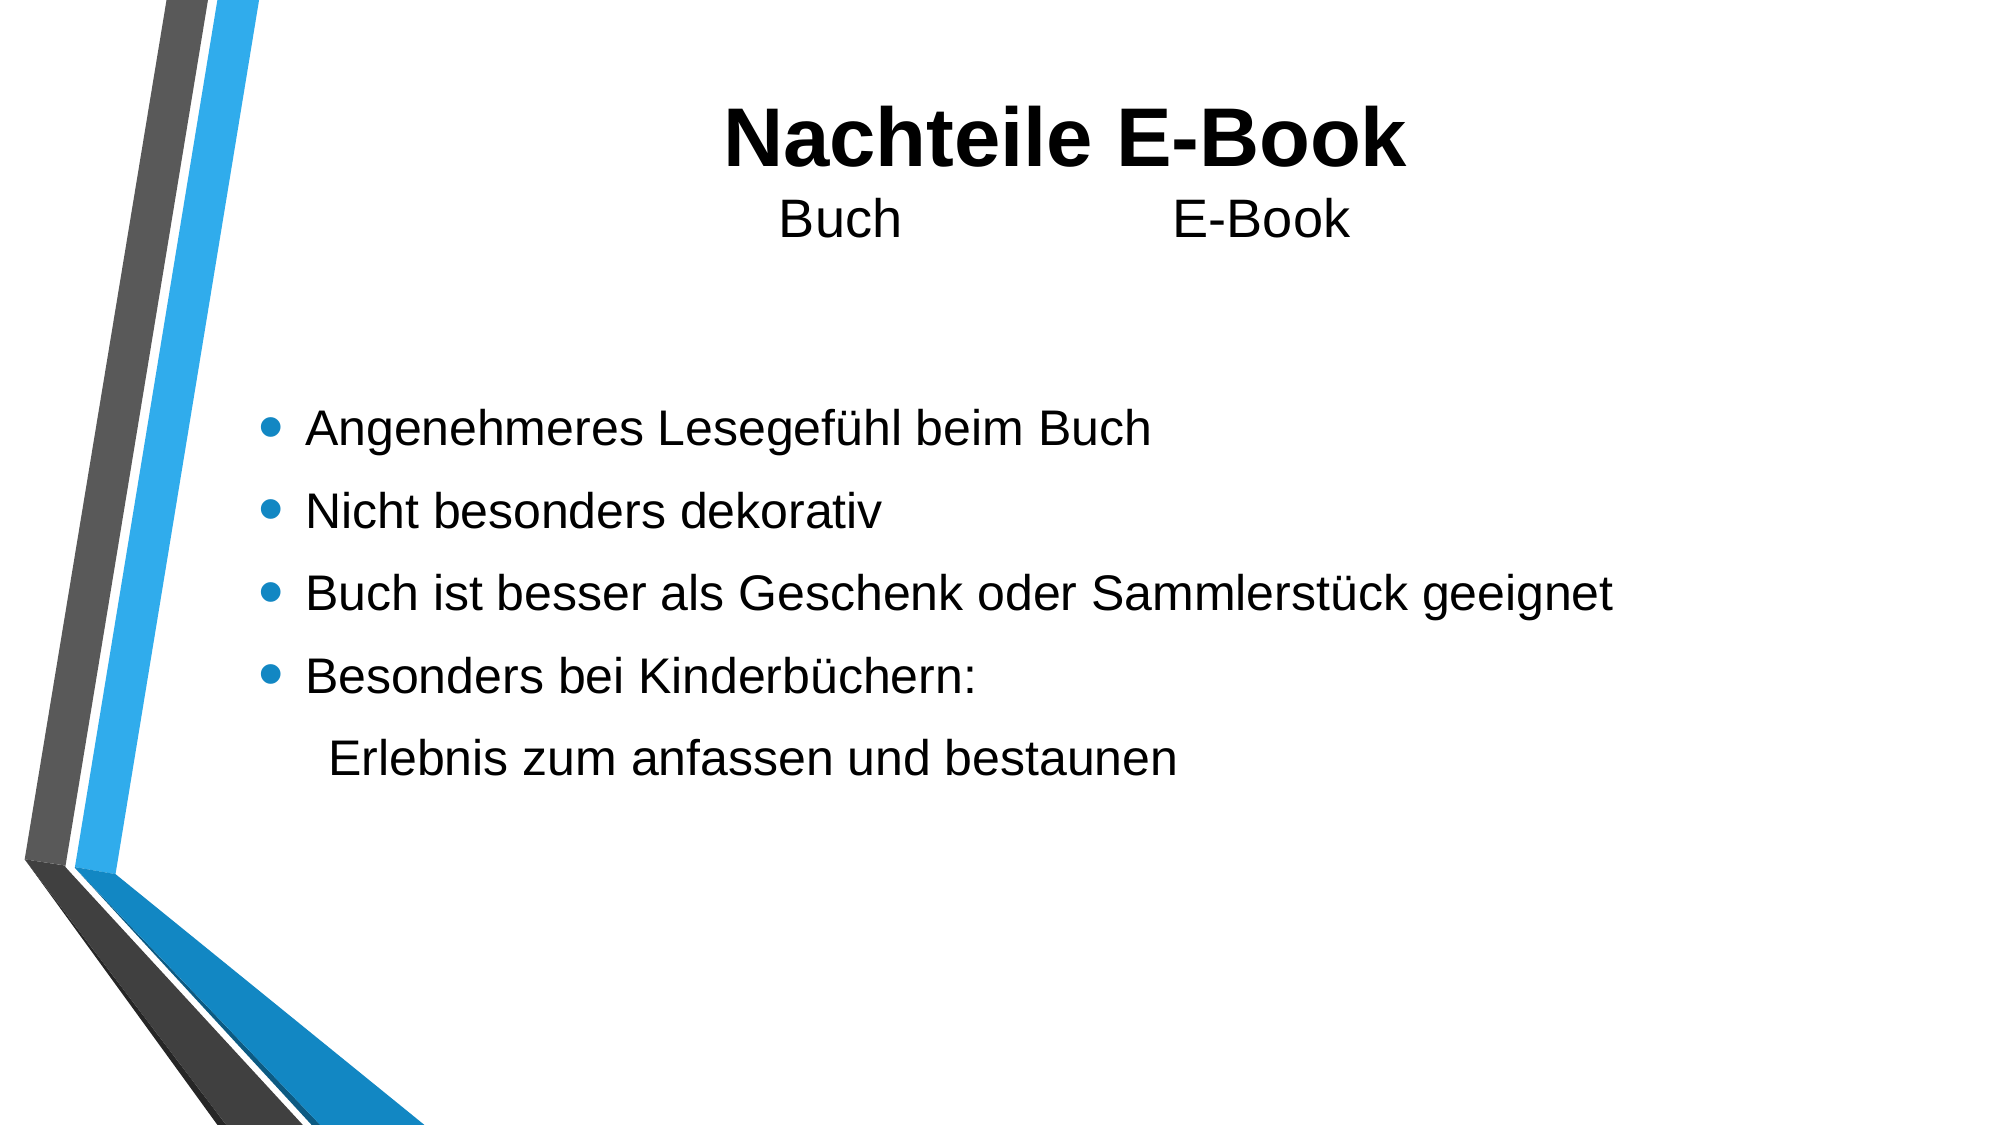

Nachteile E-Book
Buch                  E-Book
Angenehmeres Lesegefühl beim Buch
Nicht besonders dekorativ
Buch ist besser als Geschenk oder Sammlerstück geeignet
Besonders bei Kinderbüchern:
     Erlebnis zum anfassen und bestaunen